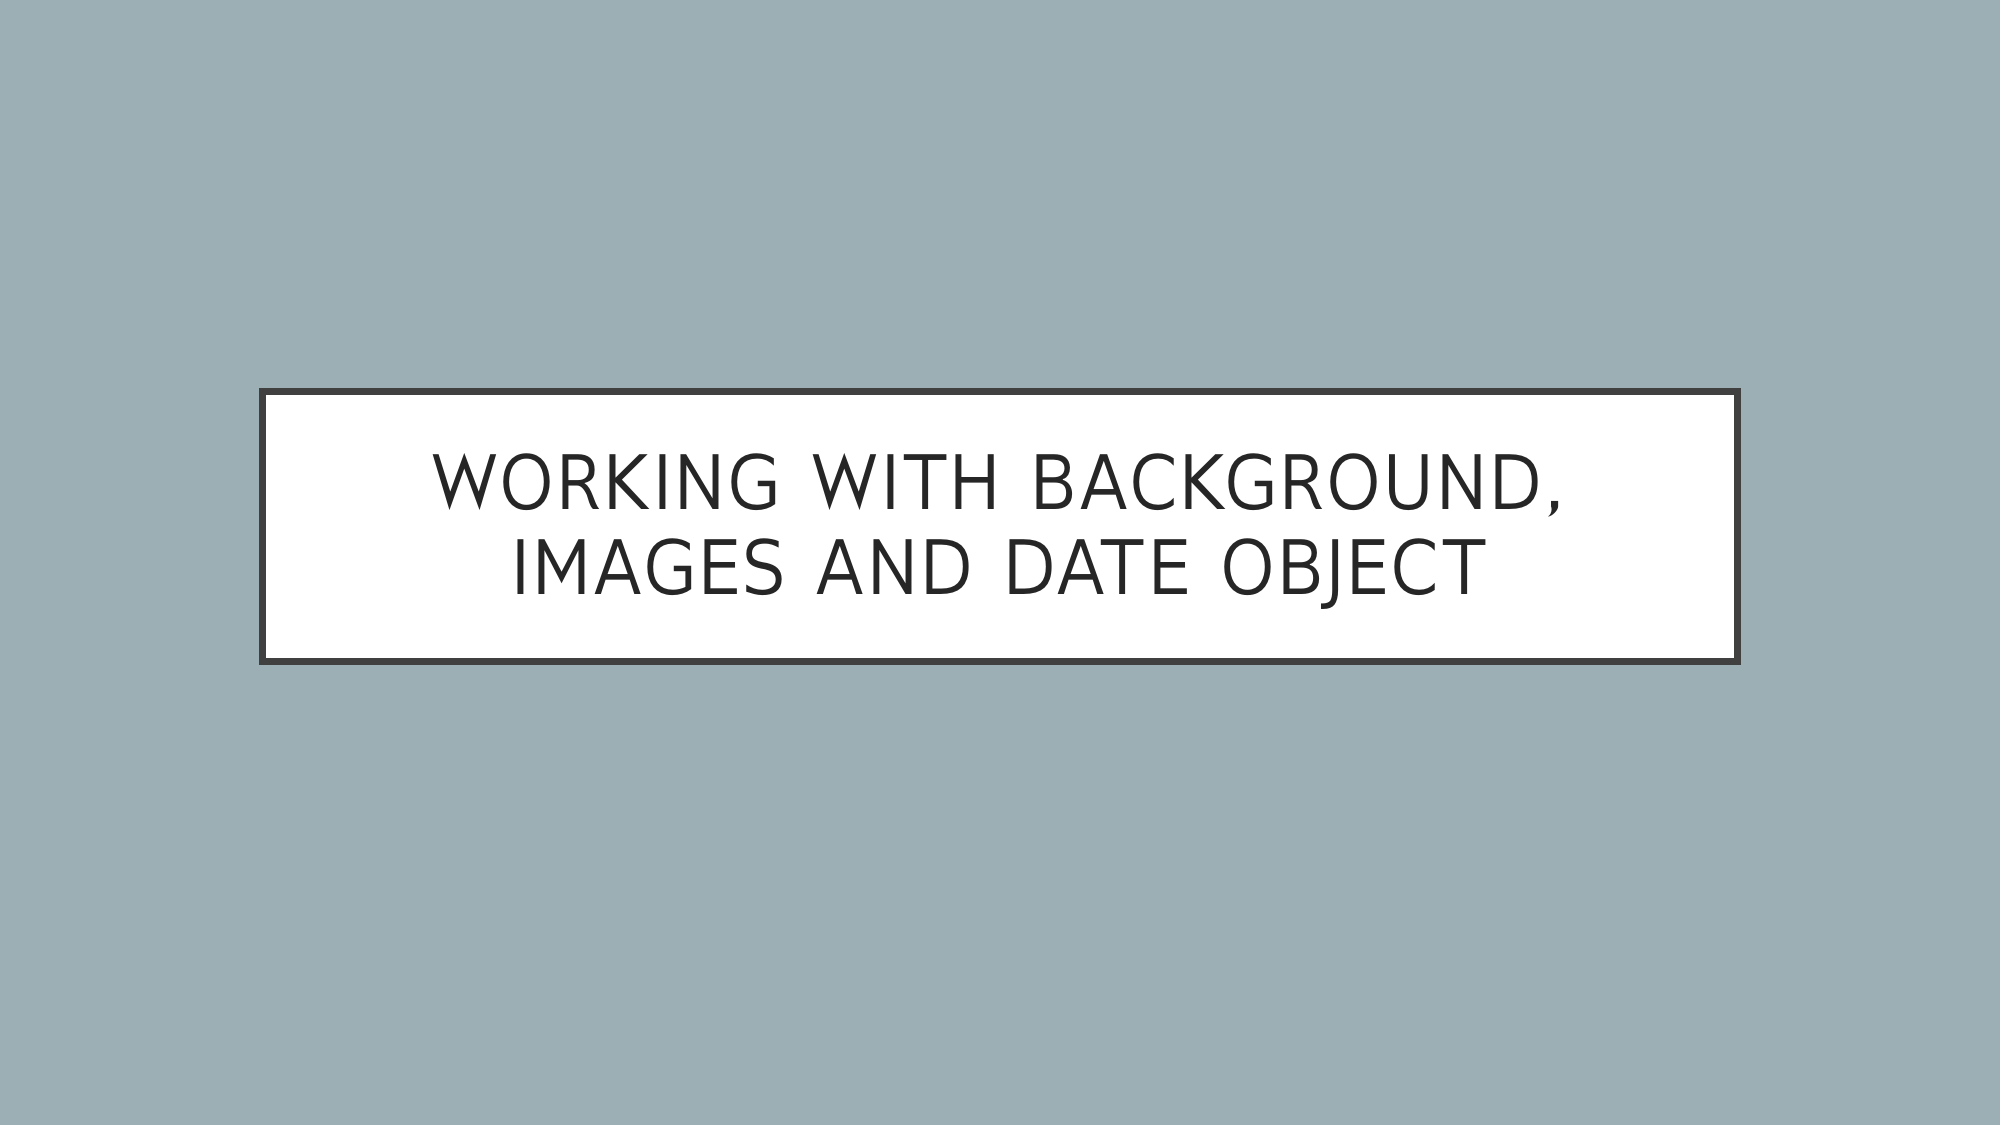

# Working with background, images and date object